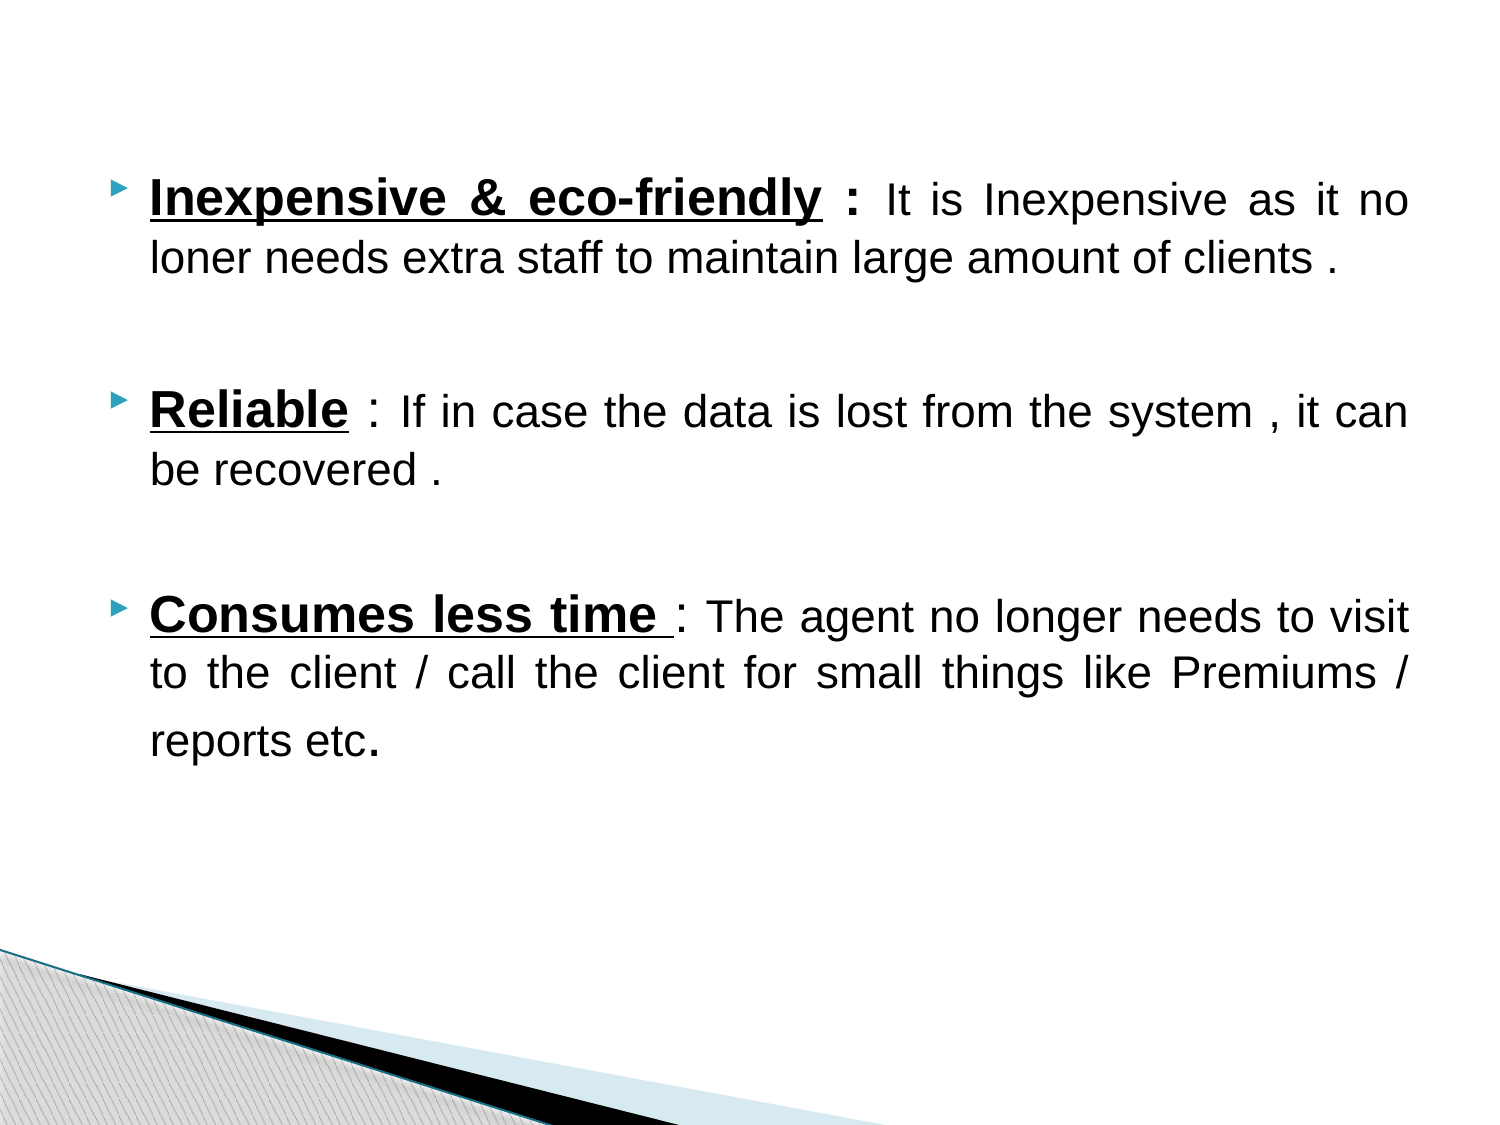

Inexpensive & eco-friendly : It is Inexpensive as it no loner needs extra staff to maintain large amount of clients .

Reliable : If in case the data is lost from the system , it can be recovered .

Consumes less time : The agent no longer needs to visit to the client / call the client for small things like Premiums / reports etc.